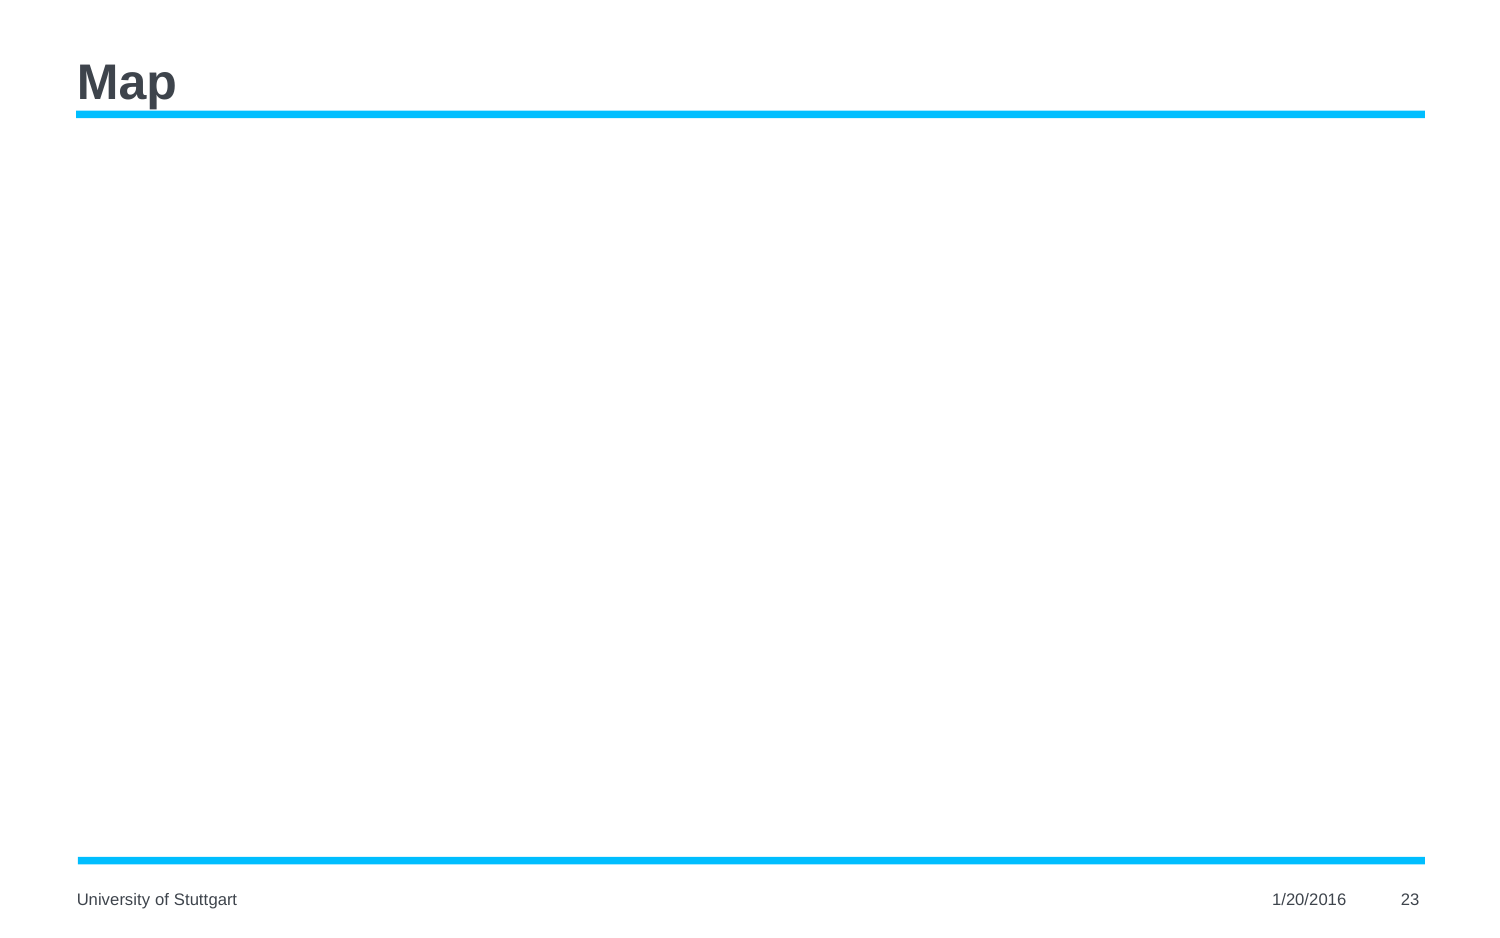

# Map
University of Stuttgart
1/20/2016
23